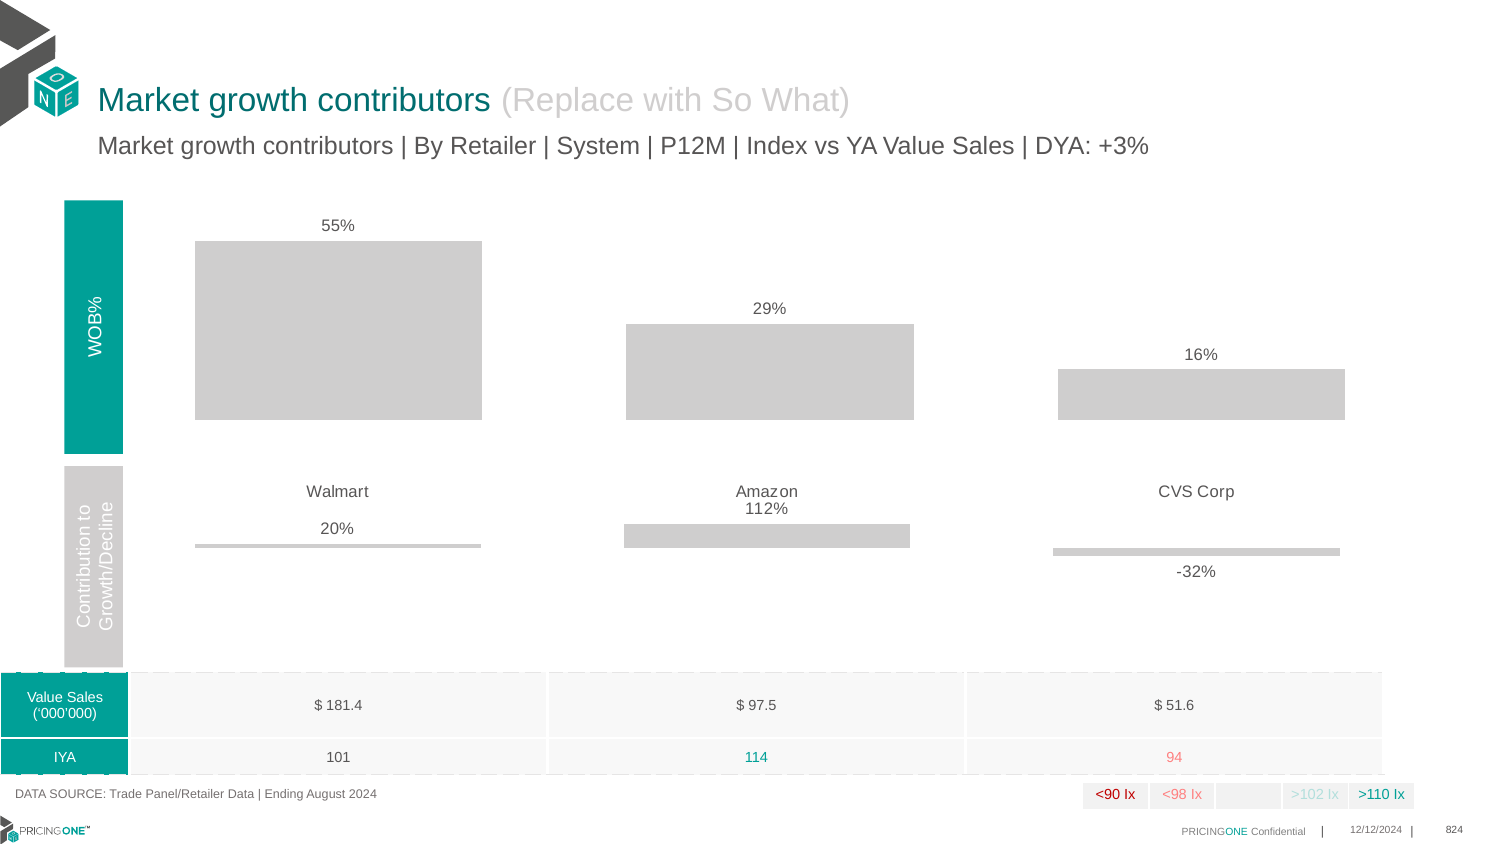

# Market growth contributors (Replace with So What)
Market growth contributors | By Retailer | System | P12M | Index vs YA Value Sales | DYA: +3%

### Chart

| Category | WoB % |
|---|---|
| Walmart | 0.5489732596982984 |
| Amazon | 0.29492199710115324 |
| CVS Corp | 0.15610474320054835 |
WOB%

### Chart

| Category | Growth Contribution |
|---|---|
| Walmart | 0.20228627727366 |
| Amazon | 1.118797556268173 |
| CVS Corp | -0.3210838335418329 |
Contribution to Growth/Decline
| Value Sales (‘000’000) | $ 181.4 | $ 97.5 | $ 51.6 |
| --- | --- | --- | --- |
| IYA | 101 | 114 | 94 |
DATA SOURCE: Trade Panel/Retailer Data | Ending August 2024
| <90 Ix | <98 Ix |  | >102 Ix | >110 Ix |
| --- | --- | --- | --- | --- |

12/12/2024
824